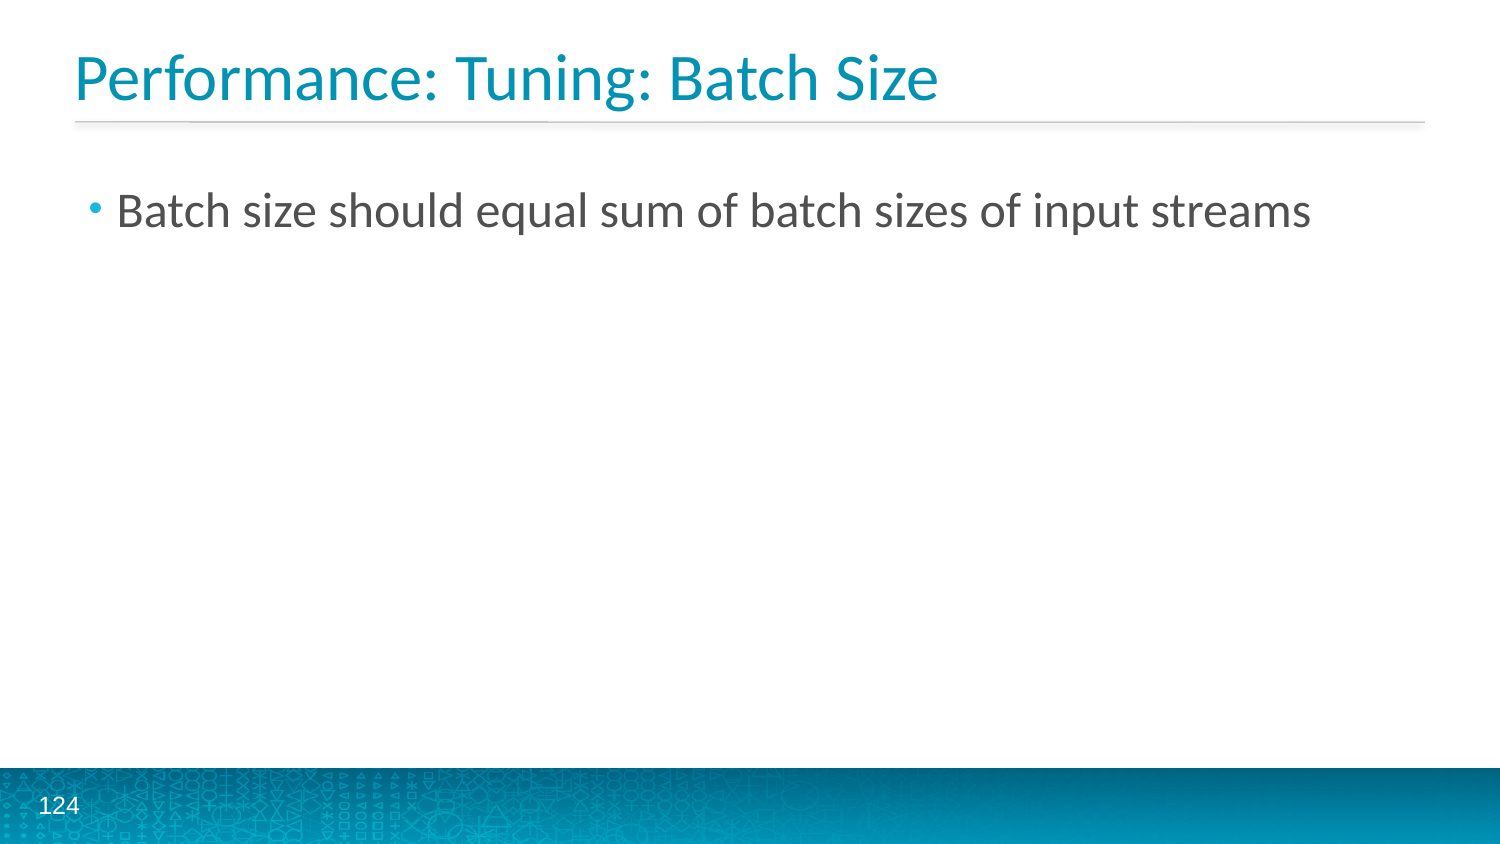

# Performance: Tuning: Batch Size
Batch size should equal sum of batch sizes of input streams

124